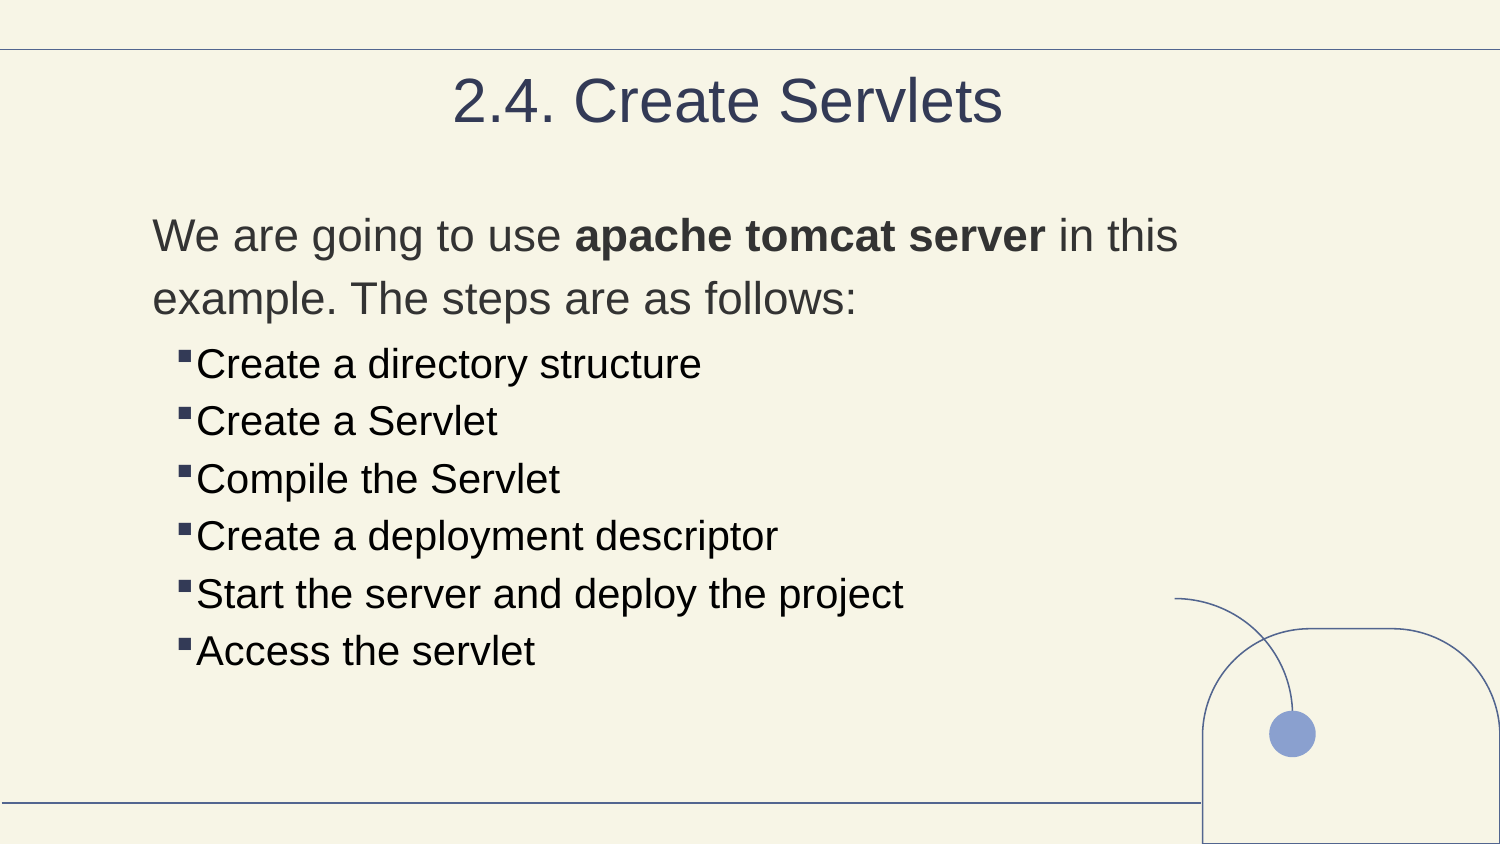

# 2.4. Create Servlets
We are going to use apache tomcat server in this example. The steps are as follows:
Create a directory structure
Create a Servlet
Compile the Servlet
Create a deployment descriptor
Start the server and deploy the project
Access the servlet